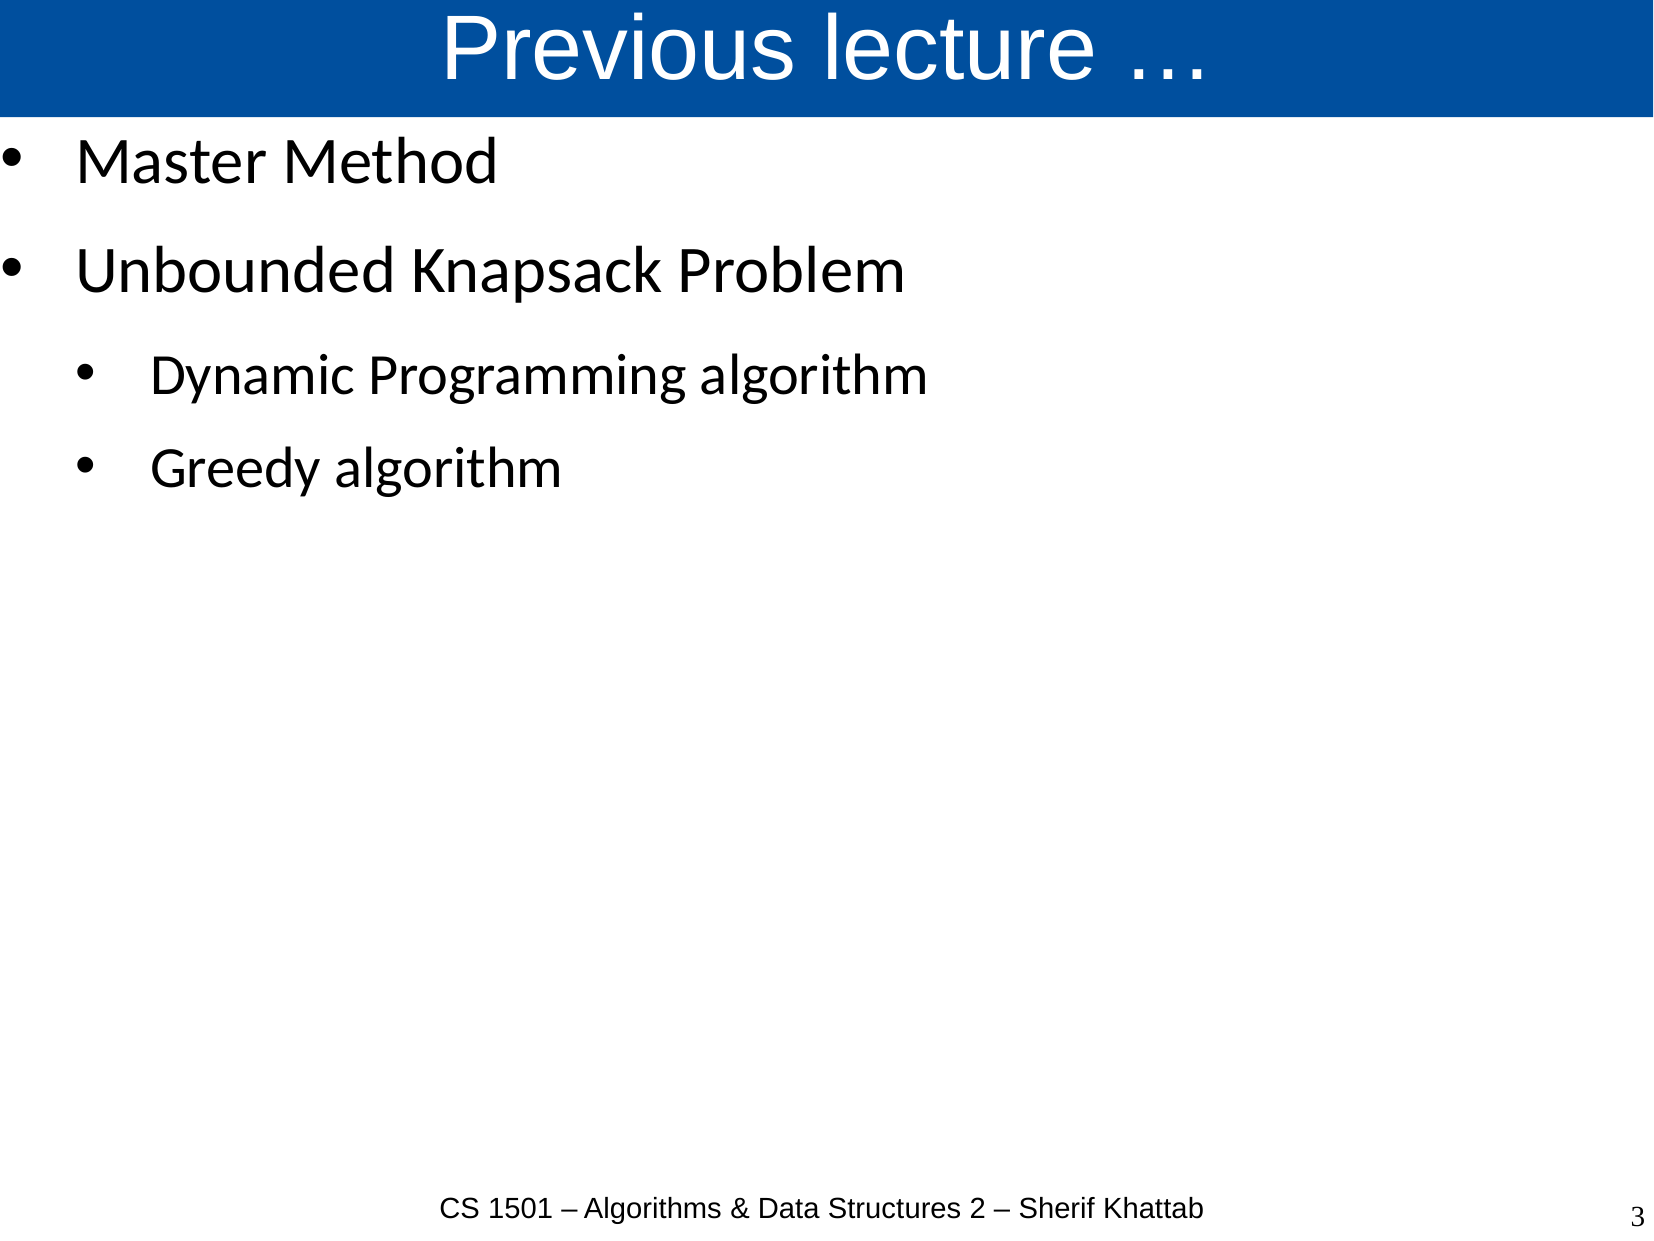

# Previous lecture …
Master Method
Unbounded Knapsack Problem
Dynamic Programming algorithm
Greedy algorithm
CS 1501 – Algorithms & Data Structures 2 – Sherif Khattab
3